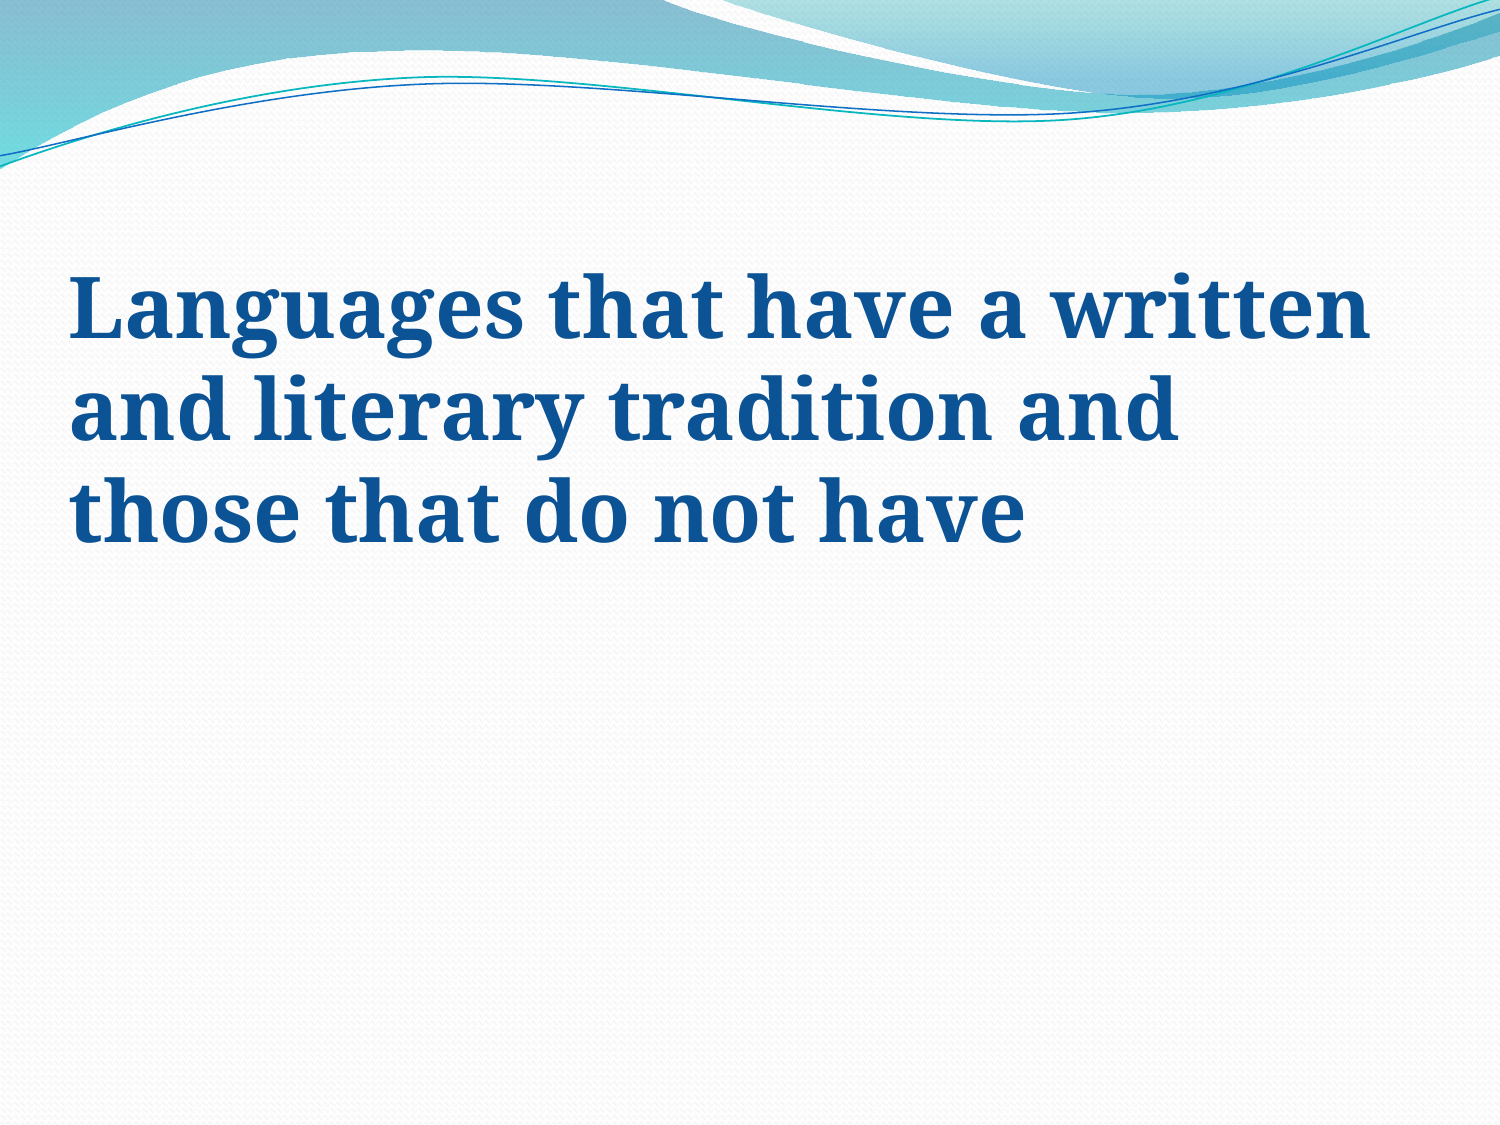

# Languages that have a written and literary tradition and those that do not have